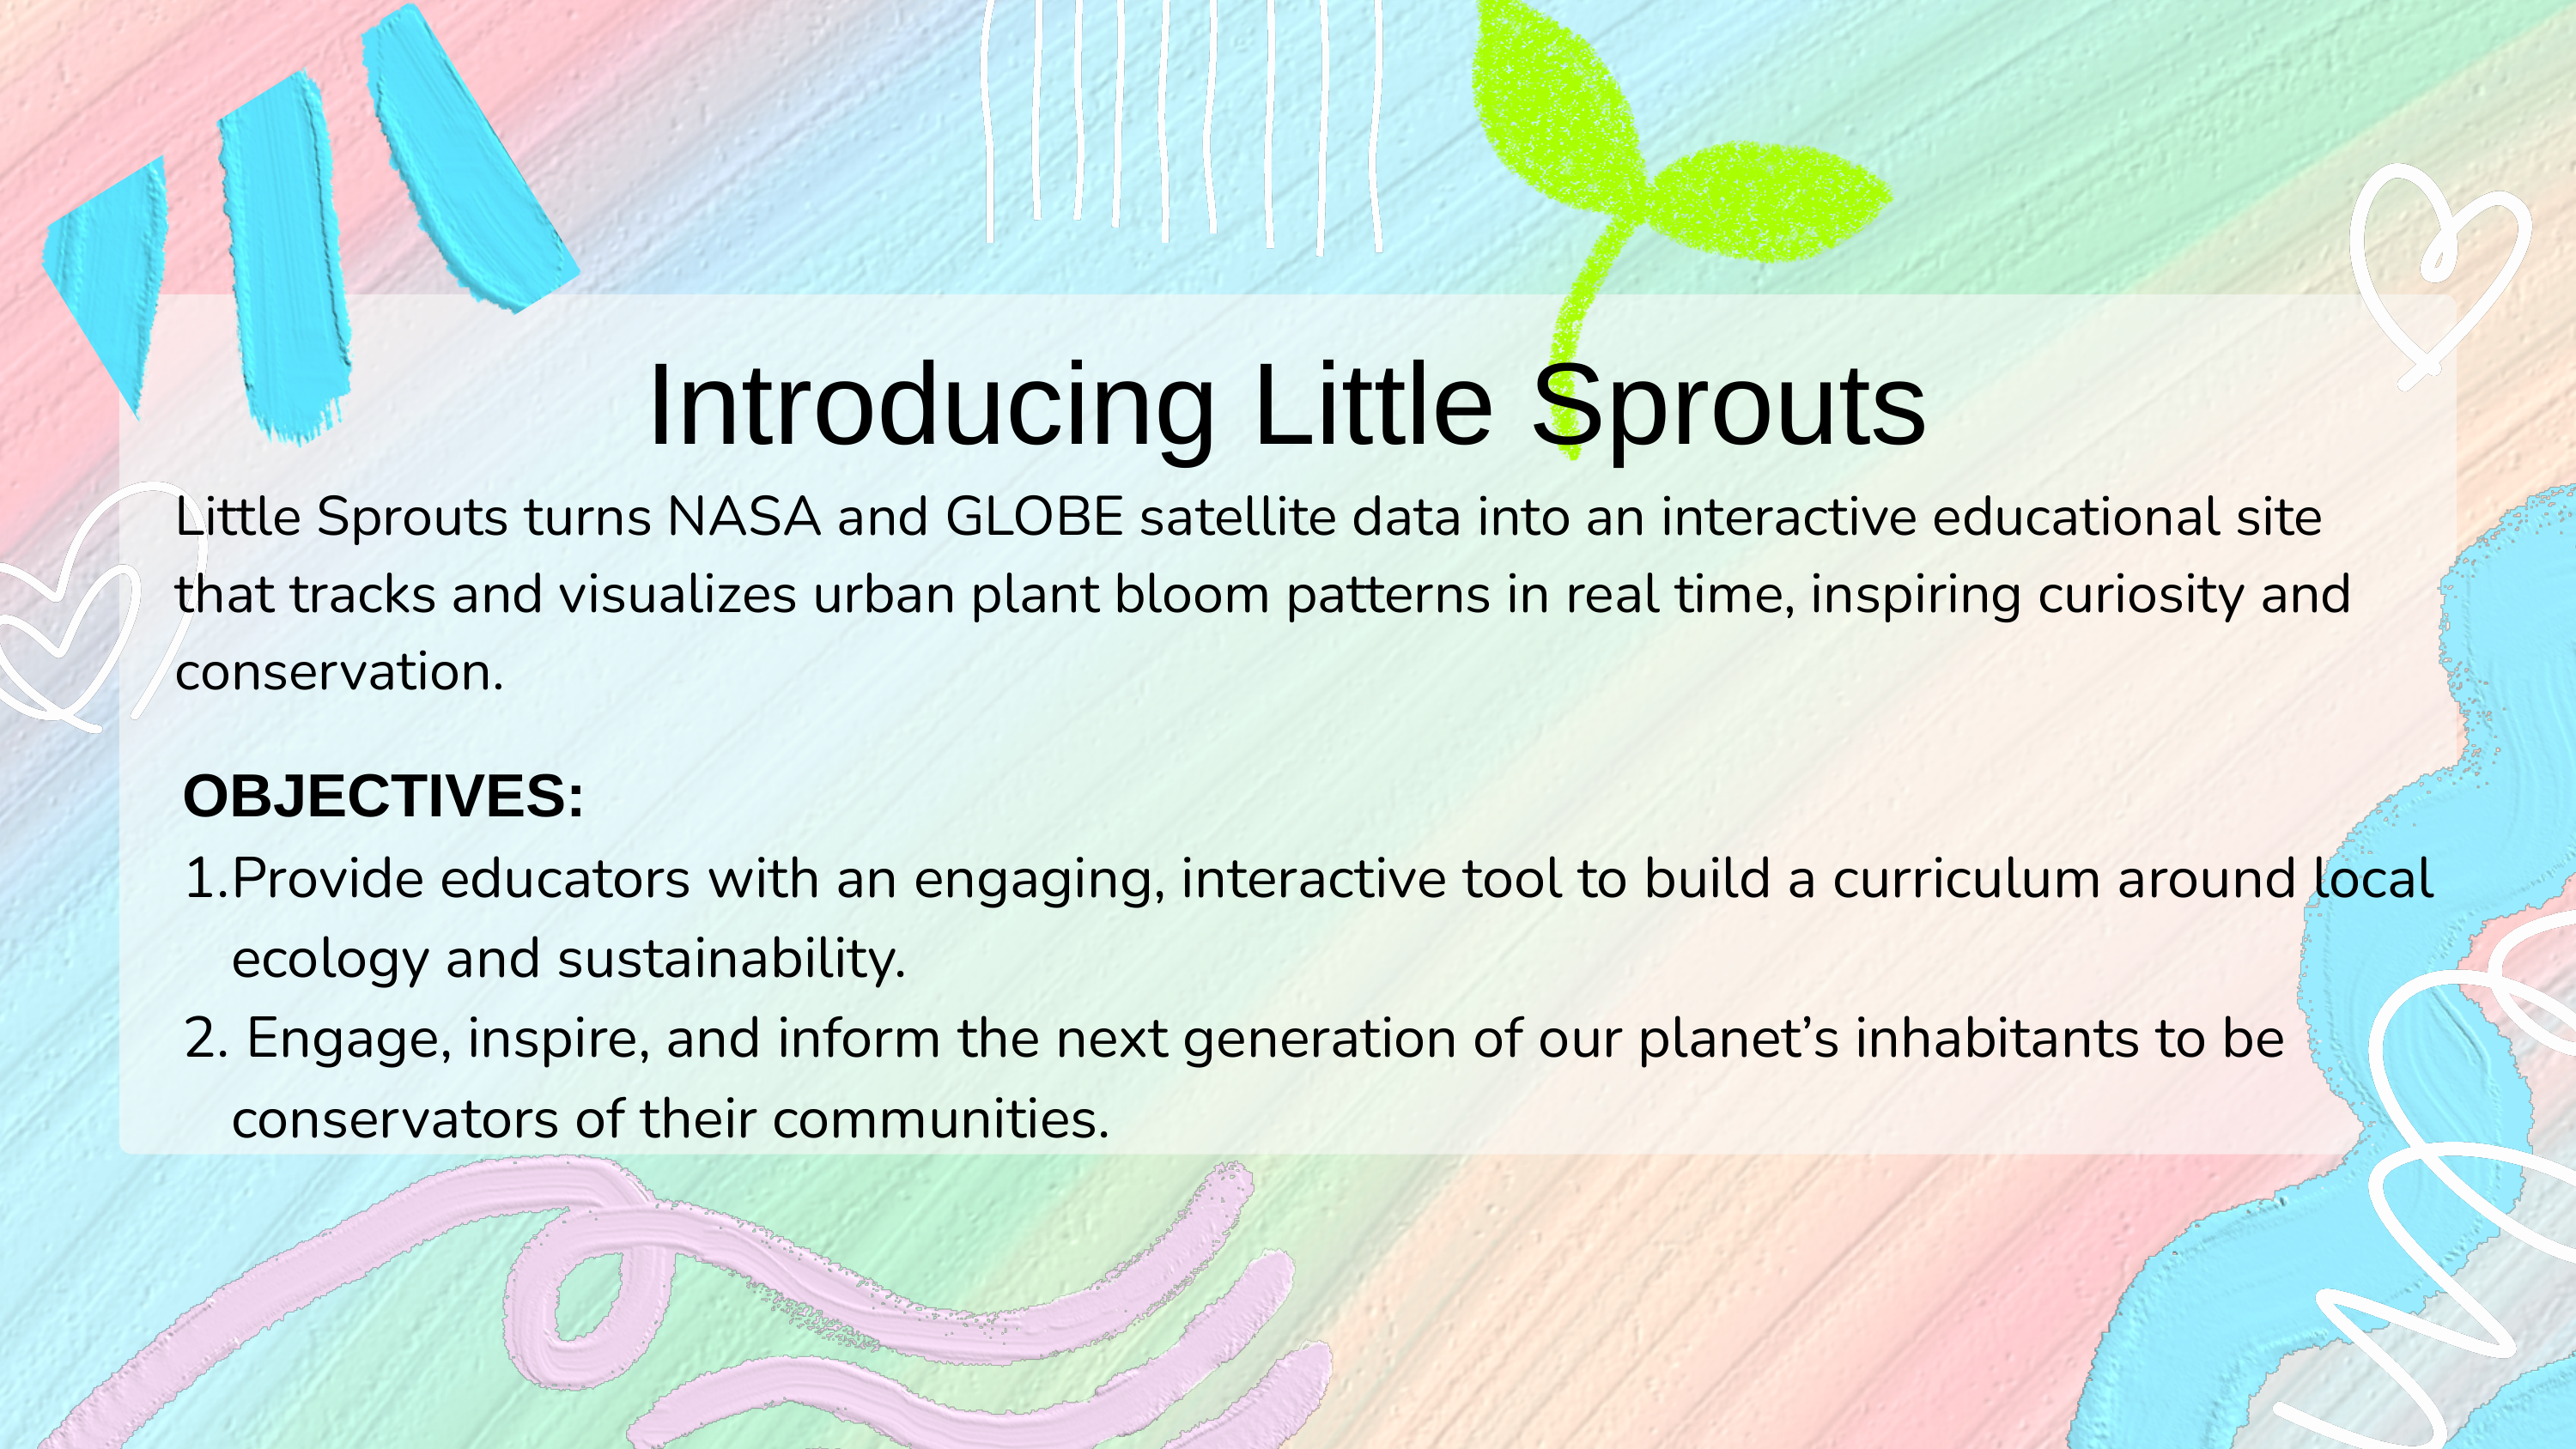

Introducing Little Sprouts
Little Sprouts turns NASA and GLOBE satellite data into an interactive educational site that tracks and visualizes urban plant bloom patterns in real time, inspiring curiosity and conservation.

   OBJECTIVES:
Provide educators with an engaging, interactive tool to build a curriculum around local ecology and sustainability.
 Engage, inspire, and inform the next generation of our planet’s inhabitants to be conservators of their communities.